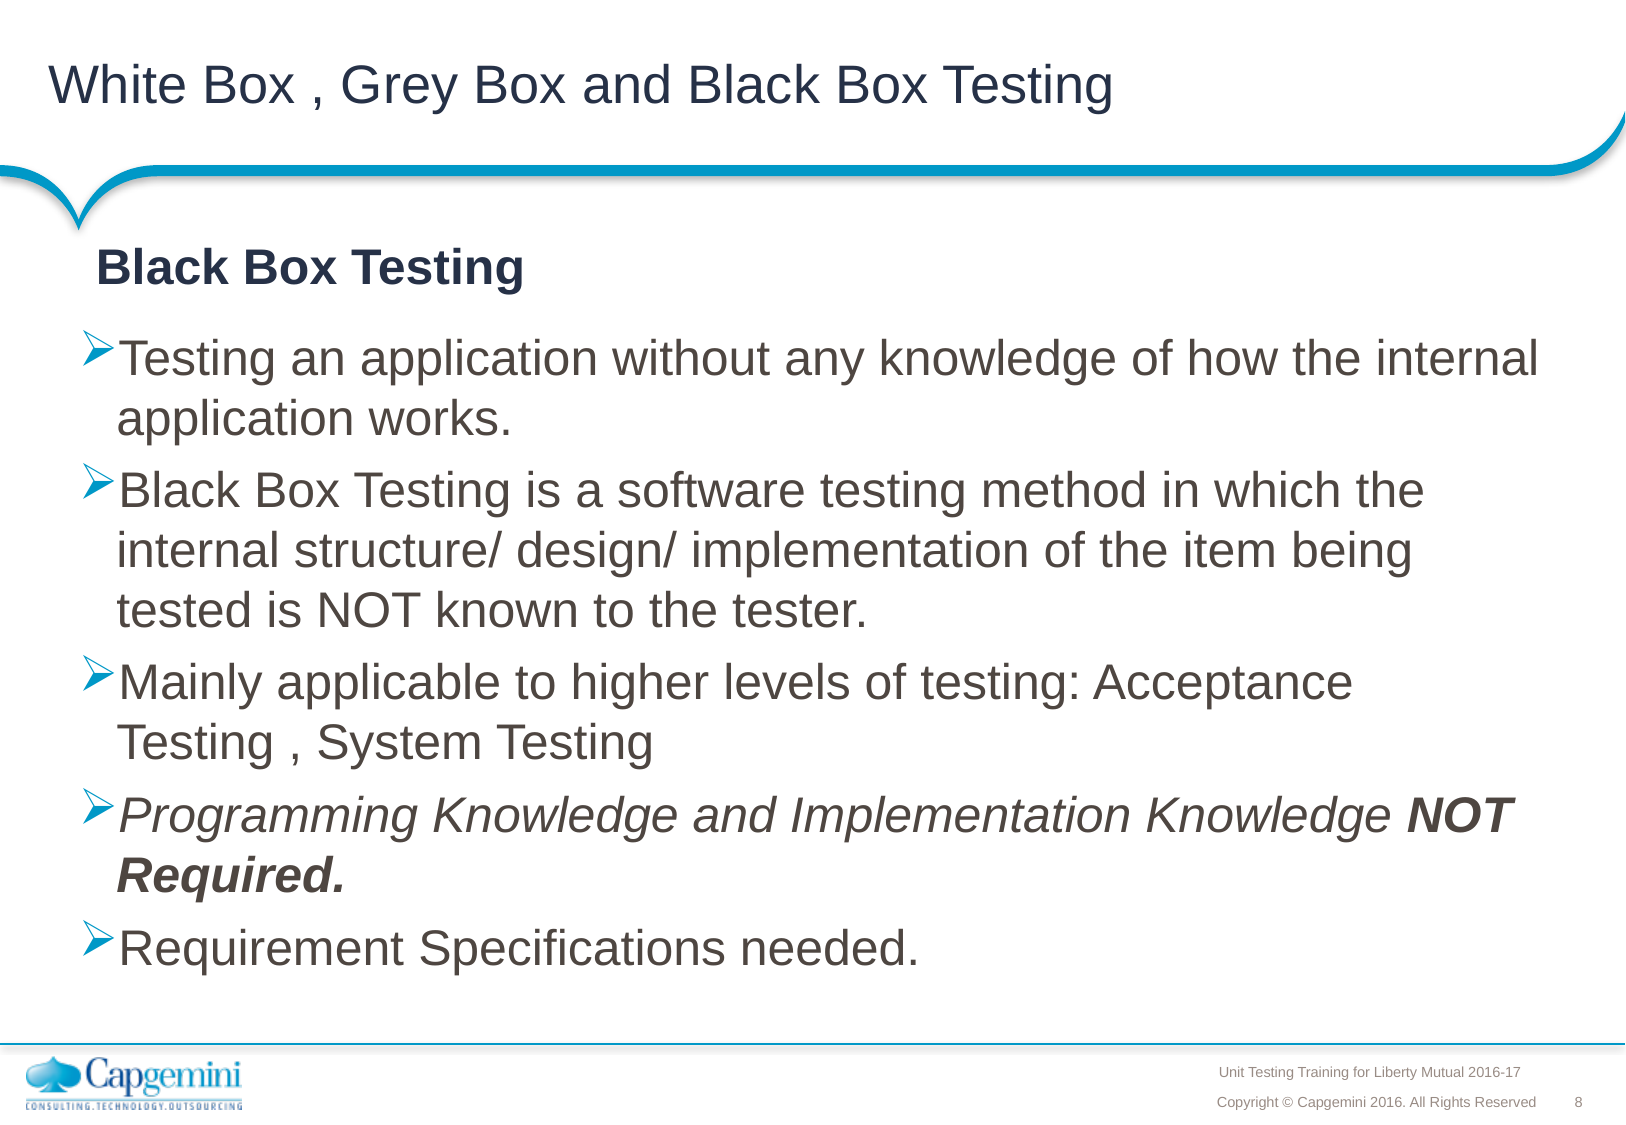

# White Box , Grey Box and Black Box Testing
Black Box Testing
Testing an application without any knowledge of how the internal application works.
Black Box Testing is a software testing method in which the internal structure/ design/ implementation of the item being tested is NOT known to the tester.
Mainly applicable to higher levels of testing: Acceptance Testing , System Testing
Programming Knowledge and Implementation Knowledge NOT Required.
Requirement Specifications needed.